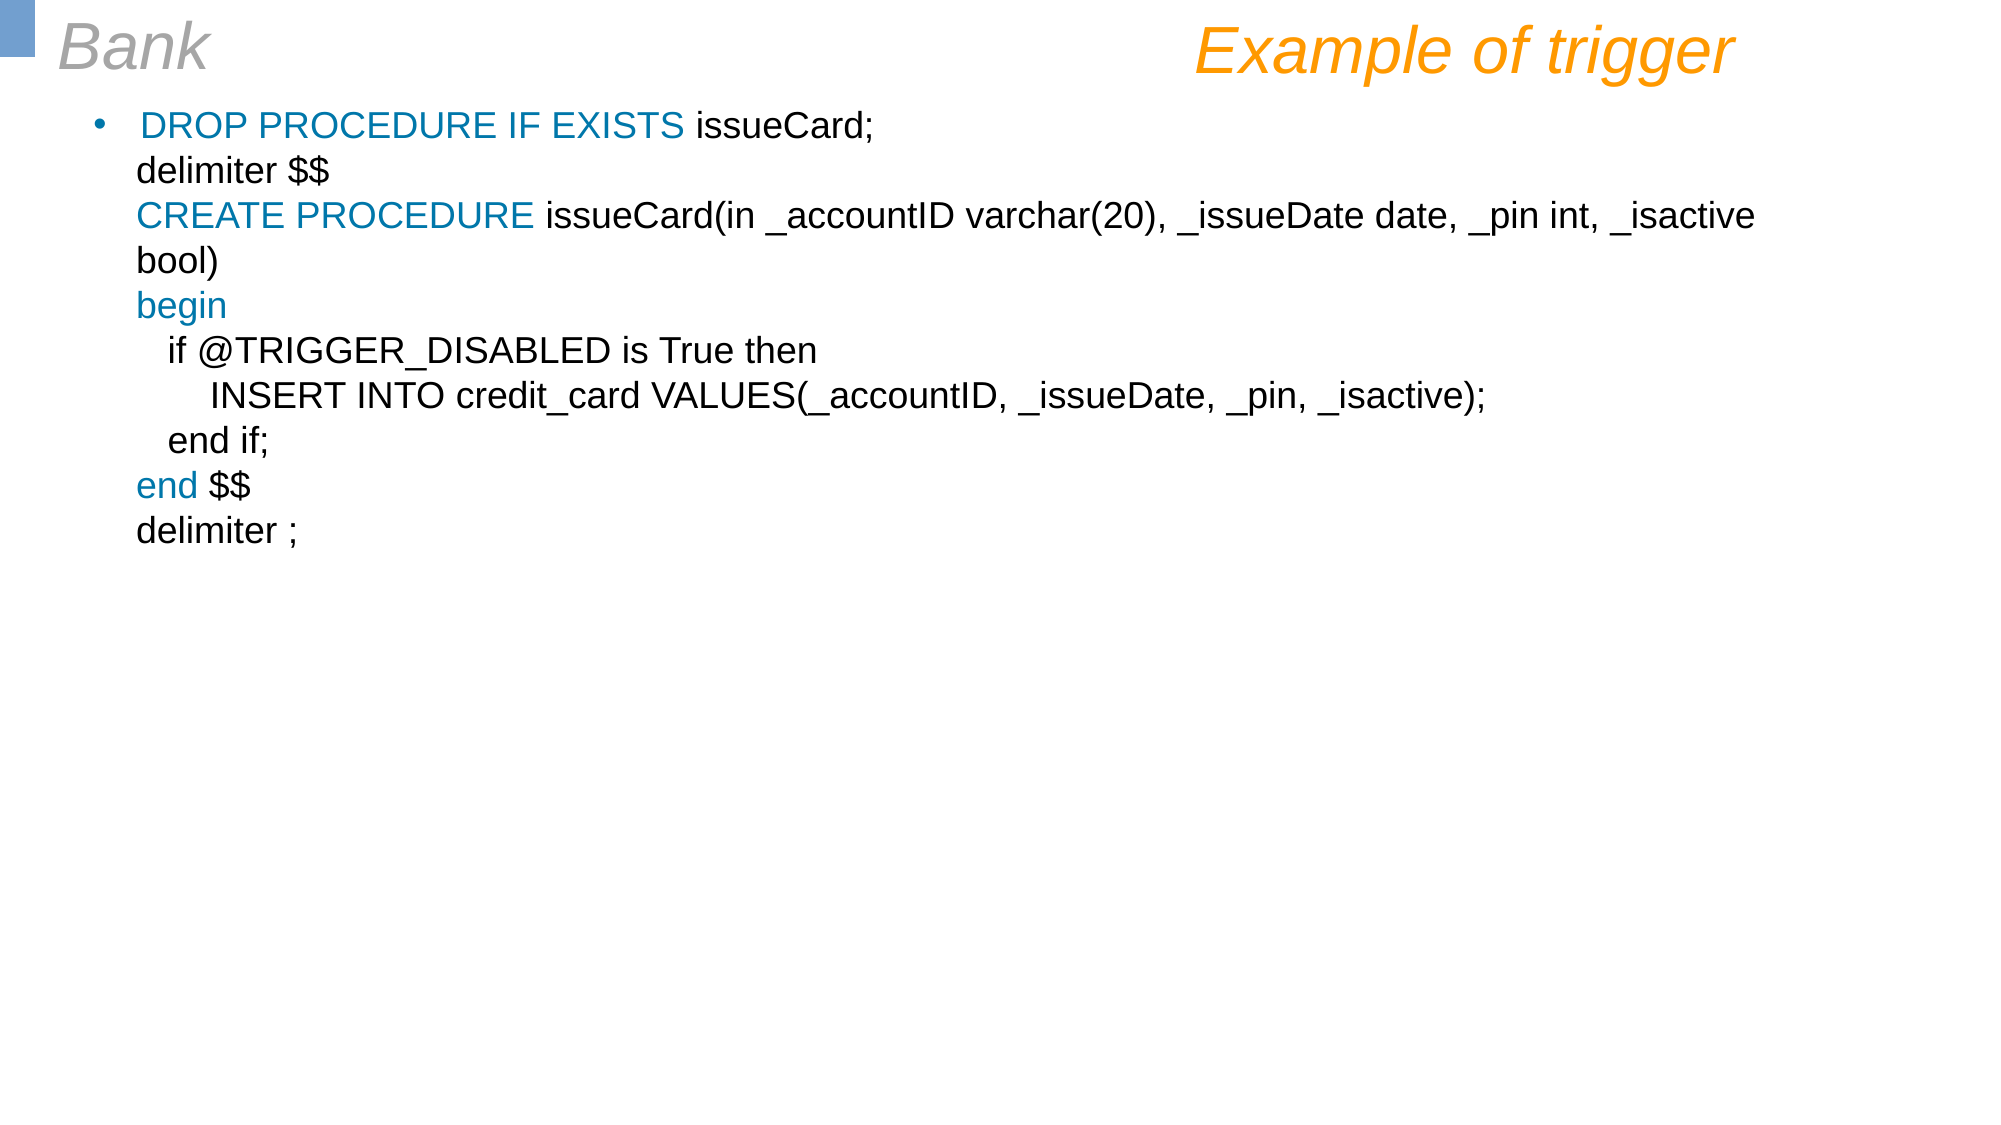

Bank
Example of trigger
DROP PROCEDURE IF EXISTS issueCard;
delimiter $$
CREATE PROCEDURE issueCard(in _accountID varchar(20), _issueDate date, _pin int, _isactive bool)
begin
   if @TRIGGER_DISABLED is True then
       INSERT INTO credit_card VALUES(_accountID, _issueDate, _pin, _isactive);
   end if;
end $$
delimiter ;